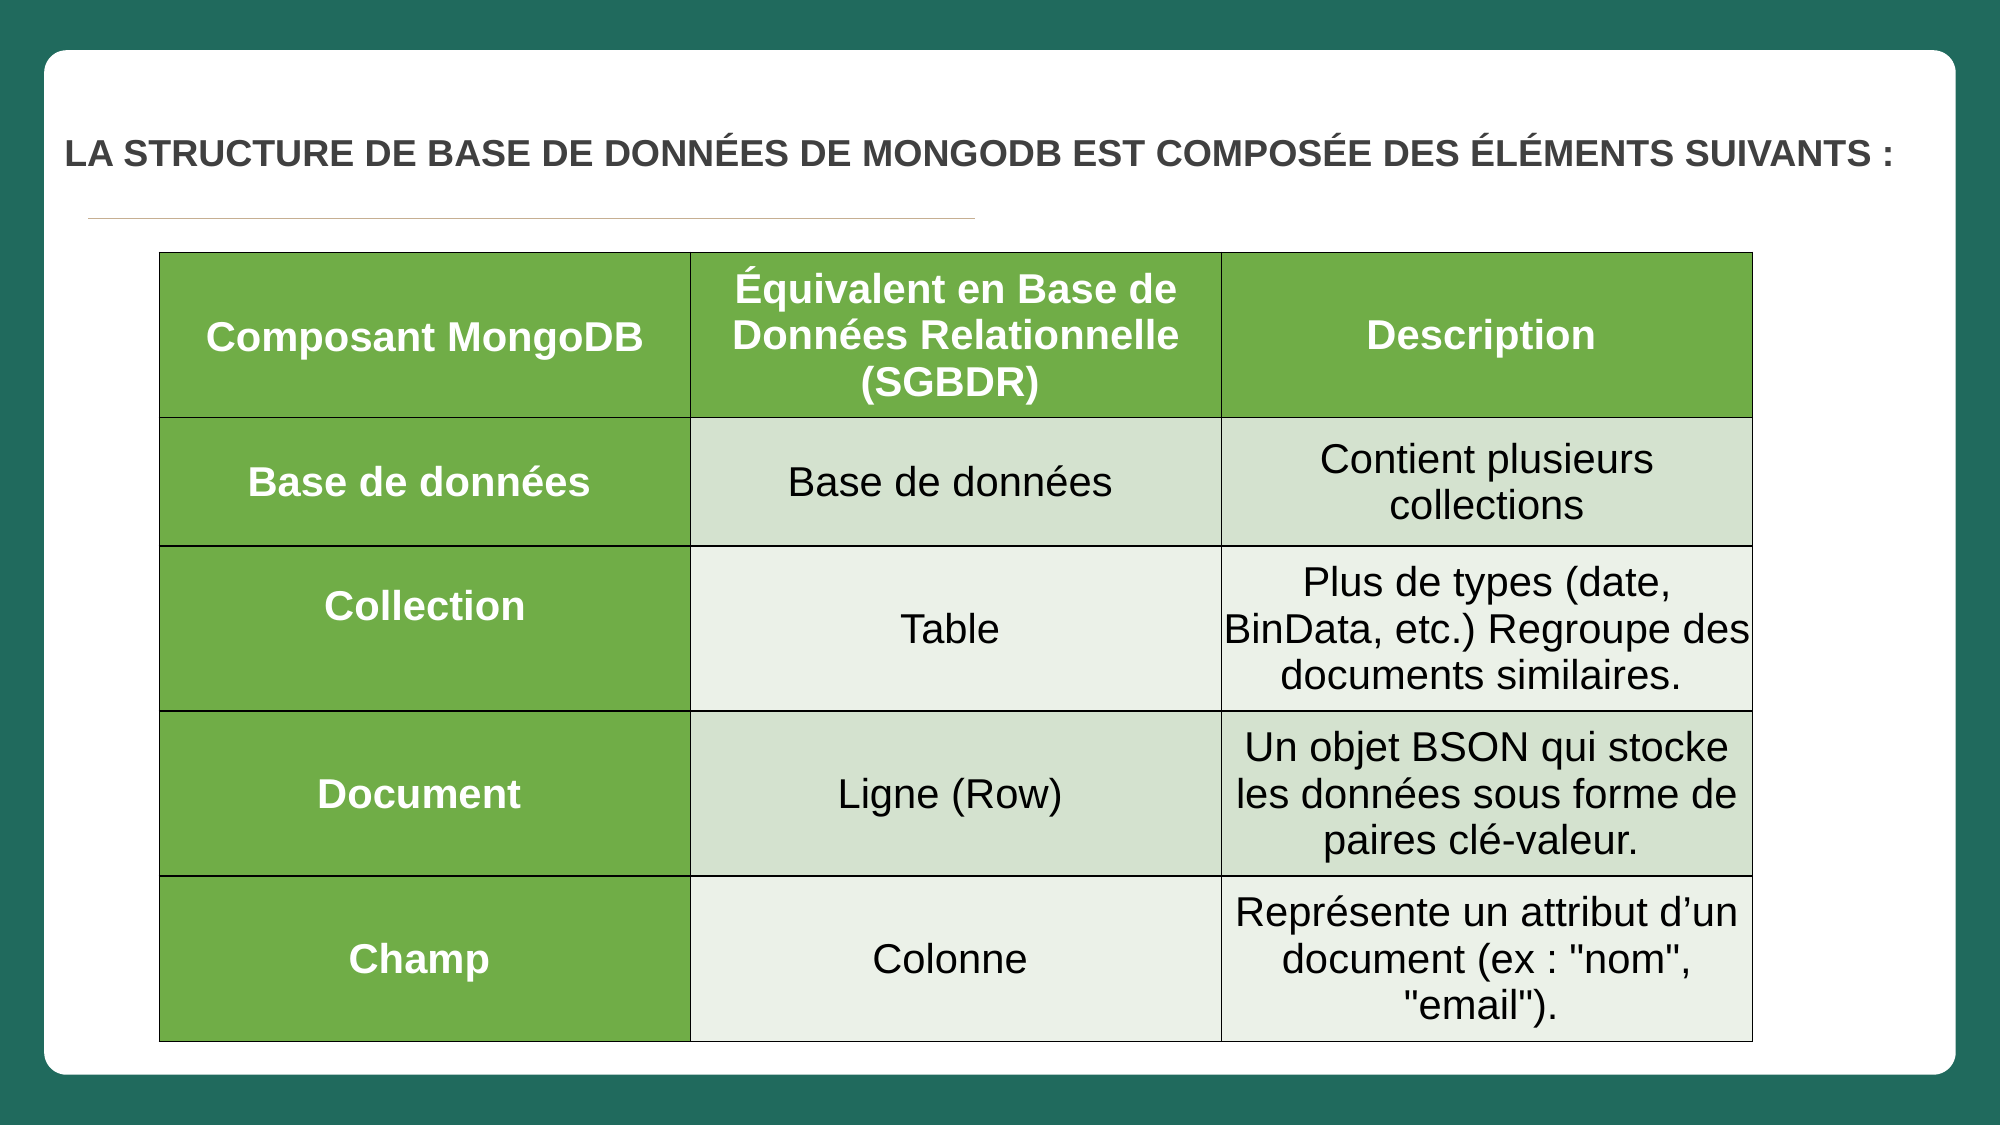

La structure de base de données de MongoDB est composée des éléments suivants :

| Composant MongoDB | Équivalent en Base de Données Relationnelle (SGBDR) | Description |
| --- | --- | --- |
| Base de données | Base de données | Contient plusieurs collections |
| Collection | Table | Plus de types (date, BinData, etc.) Regroupe des documents similaires. |
| Document | Ligne (Row) | Un objet BSON qui stocke les données sous forme de paires clé-valeur. |
| Champ | Colonne | Représente un attribut d’un document (ex : "nom", "email"). |
Add title text
Click here to add content, content to match the title.
Add title text
Click here to add content, content to match the title.

04